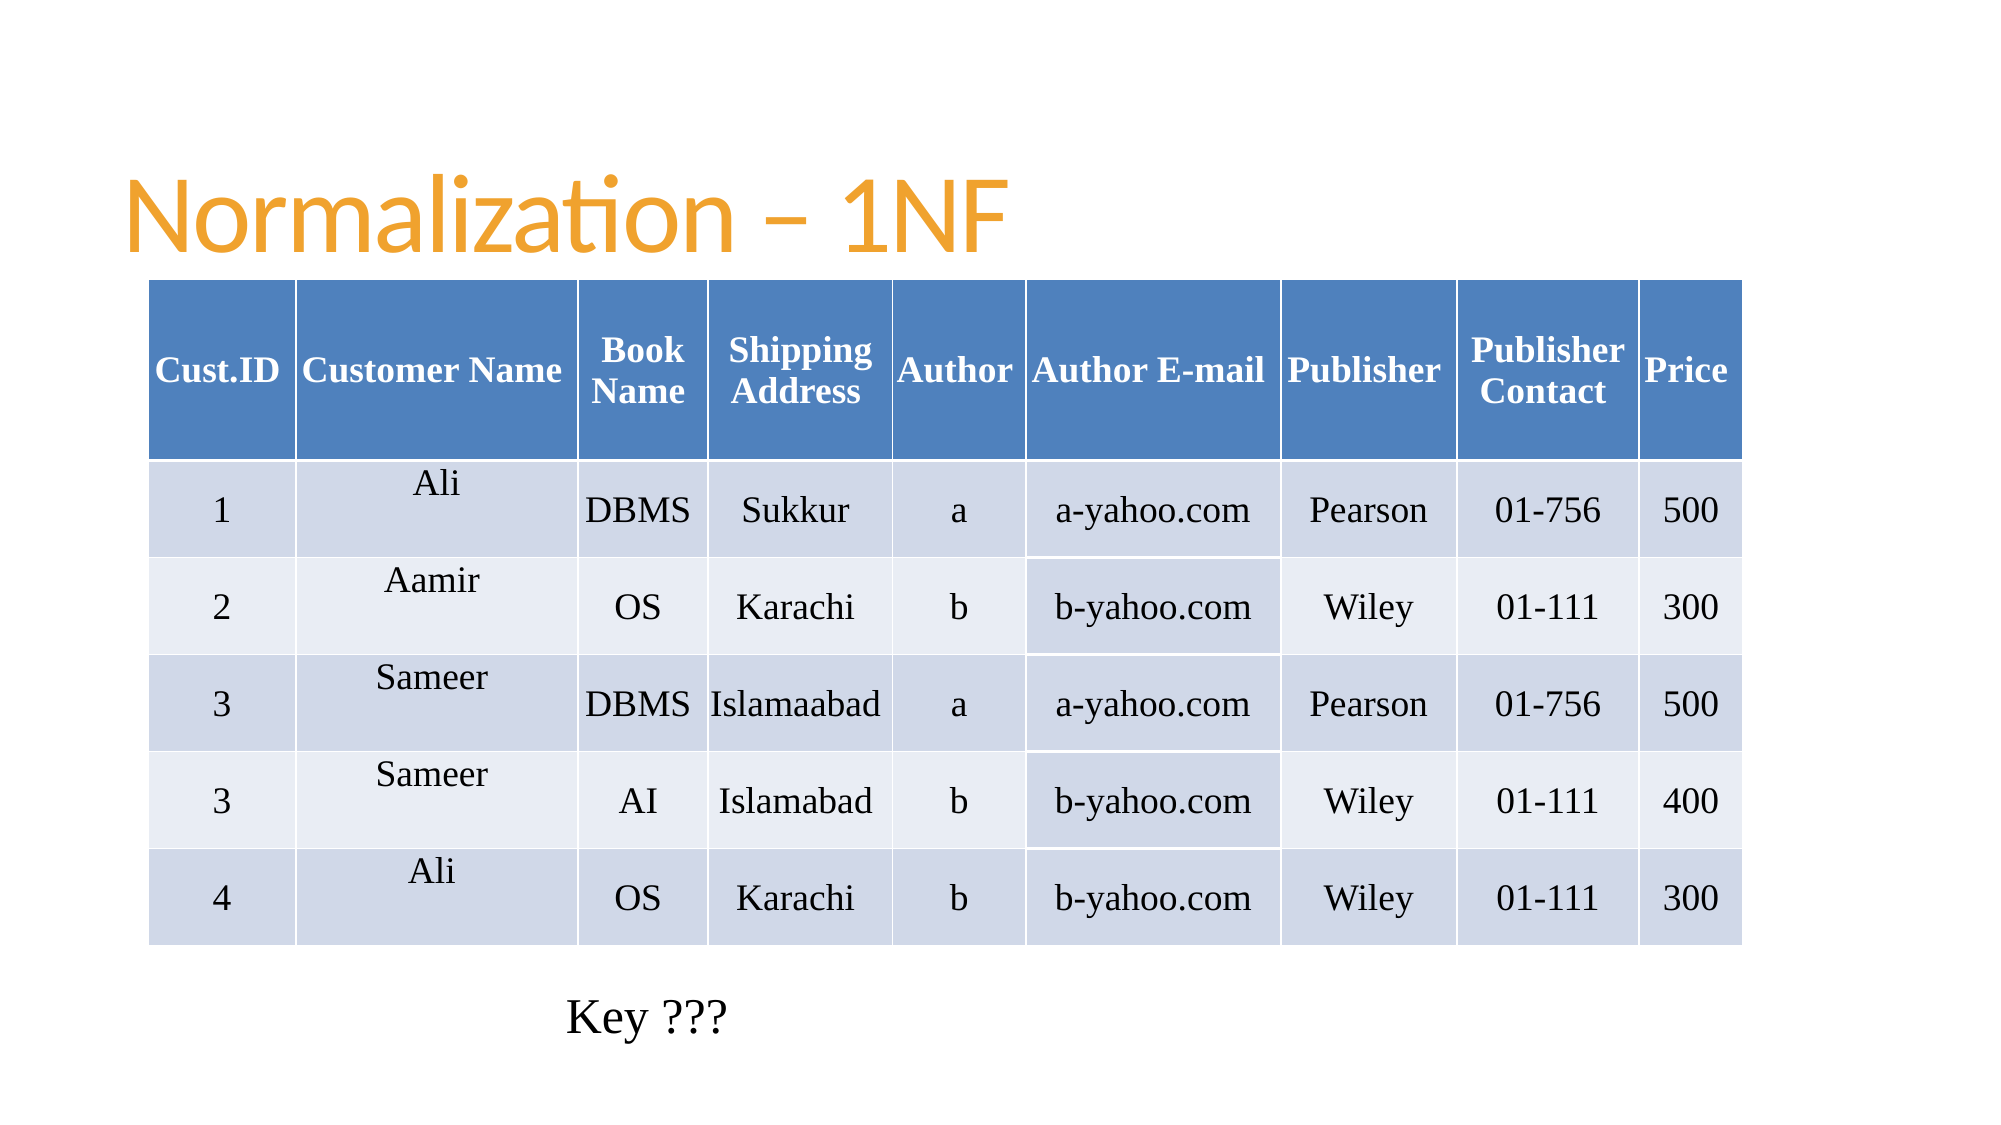

# Normalization – 1NF
| Cust.ID | Customer Name | Book Name | Shipping Address | Author | Author E-mail | Publisher | Publisher Contact | Price |
| --- | --- | --- | --- | --- | --- | --- | --- | --- |
| 1 | Ali | DBMS | Sukkur | a | a-yahoo.com | Pearson | 01-756 | 500 |
| 2 | Aamir | OS | Karachi | b | b-yahoo.com | Wiley | 01-111 | 300 |
| 3 | Sameer | DBMS | Islamaabad | a | a-yahoo.com | Pearson | 01-756 | 500 |
| 3 | Sameer | AI | Islamabad | b | b-yahoo.com | Wiley | 01-111 | 400 |
| 4 | Ali | OS | Karachi | b | b-yahoo.com | Wiley | 01-111 | 300 |
Key ???